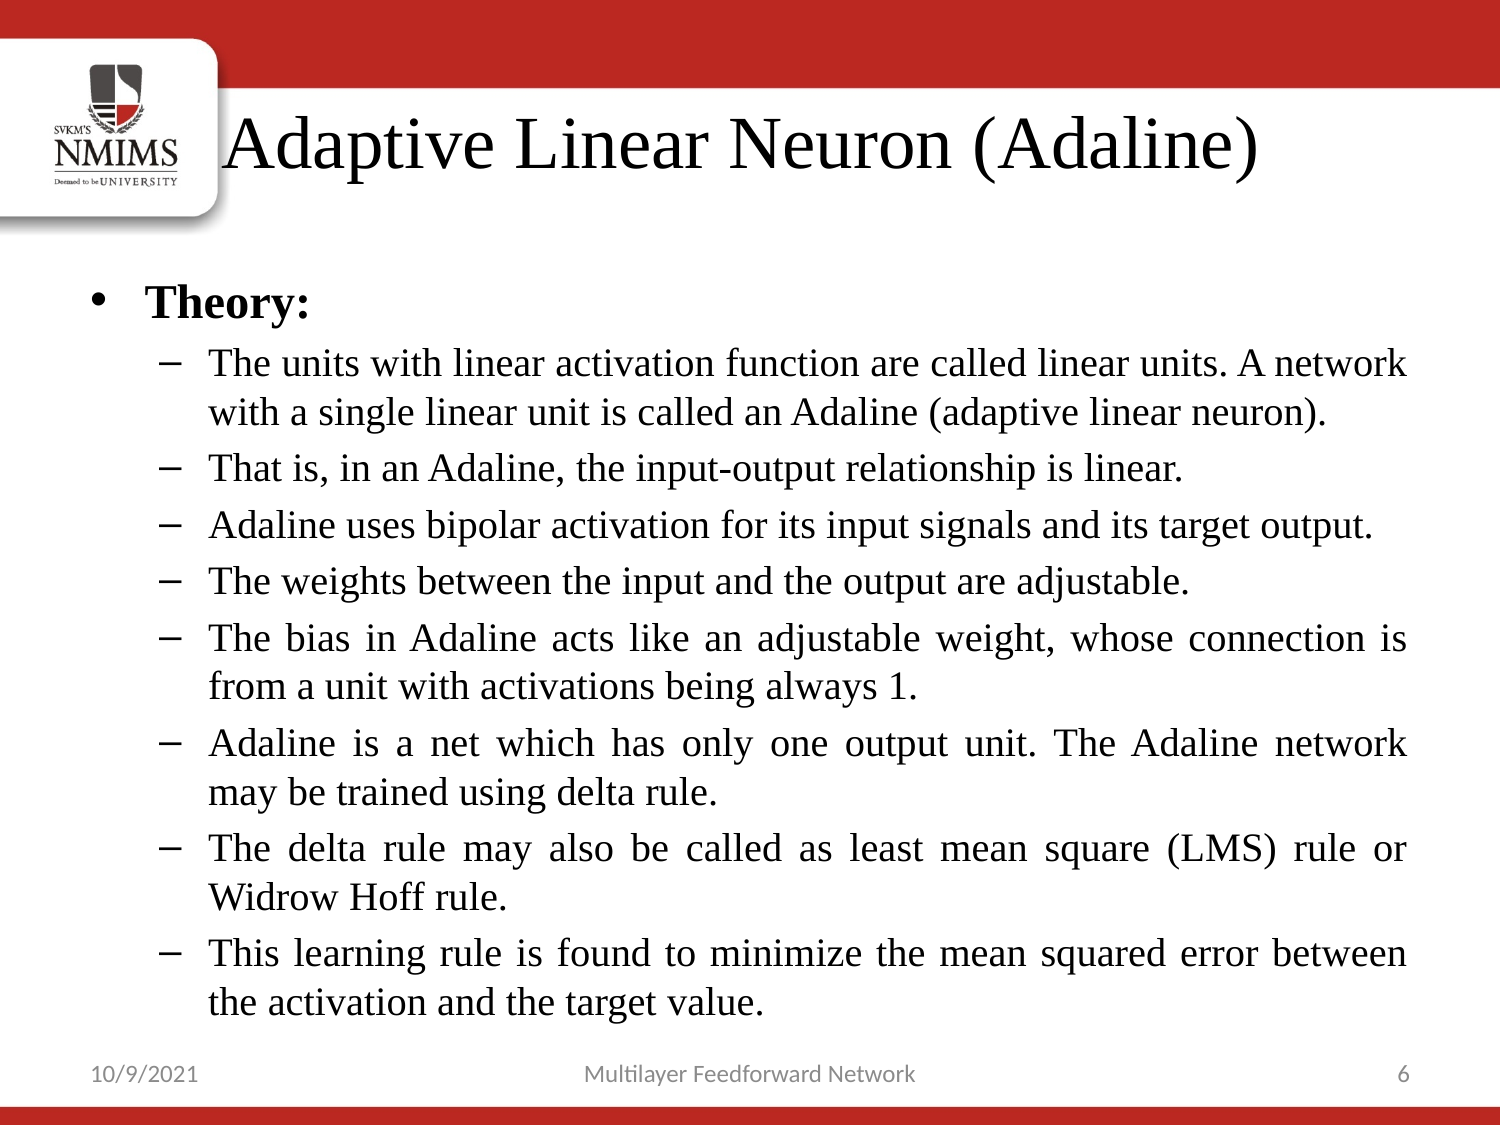

# Adaptive Linear Neuron (Adaline)
Theory:
The units with linear activation function are called linear units. A network with a single linear unit is called an Adaline (adaptive linear neuron).
That is, in an Adaline, the input-output relationship is linear.
Adaline uses bipolar activation for its input signals and its target output.
The weights between the input and the output are adjustable.
The bias in Adaline acts like an adjustable weight, whose connection is from a unit with activations being always 1.
Adaline is a net which has only one output unit. The Adaline network may be trained using delta rule.
The delta rule may also be called as least mean square (LMS) rule or Widrow Hoff rule.
This learning rule is found to minimize the mean squared error between the activation and the target value.
10/9/2021
Multilayer Feedforward Network
6